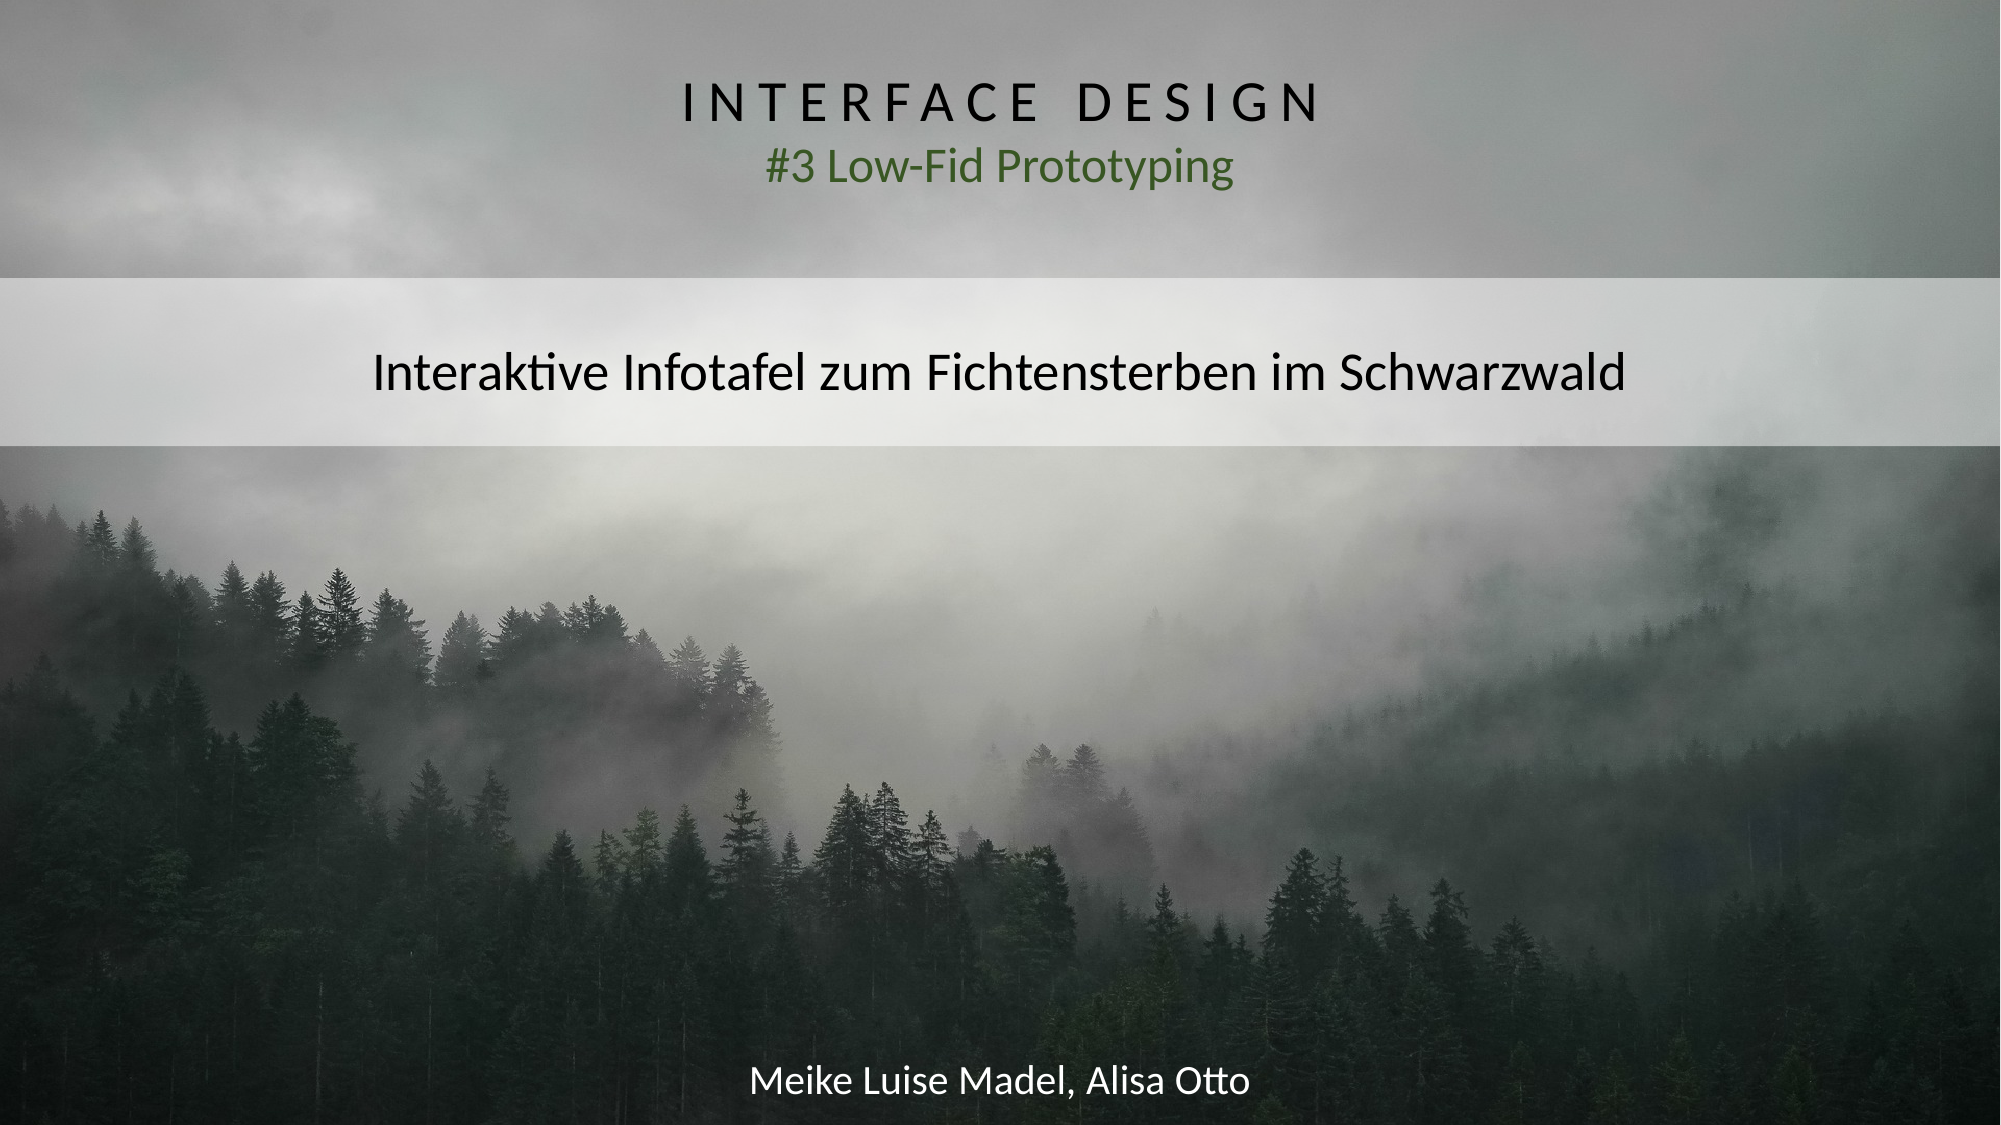

# INTERFACE DESIGN
#3 Low-Fid Prototyping

Interaktive Infotafel zum Fichtensterben im Schwarzwald
Meike Luise Madel, Alisa Otto